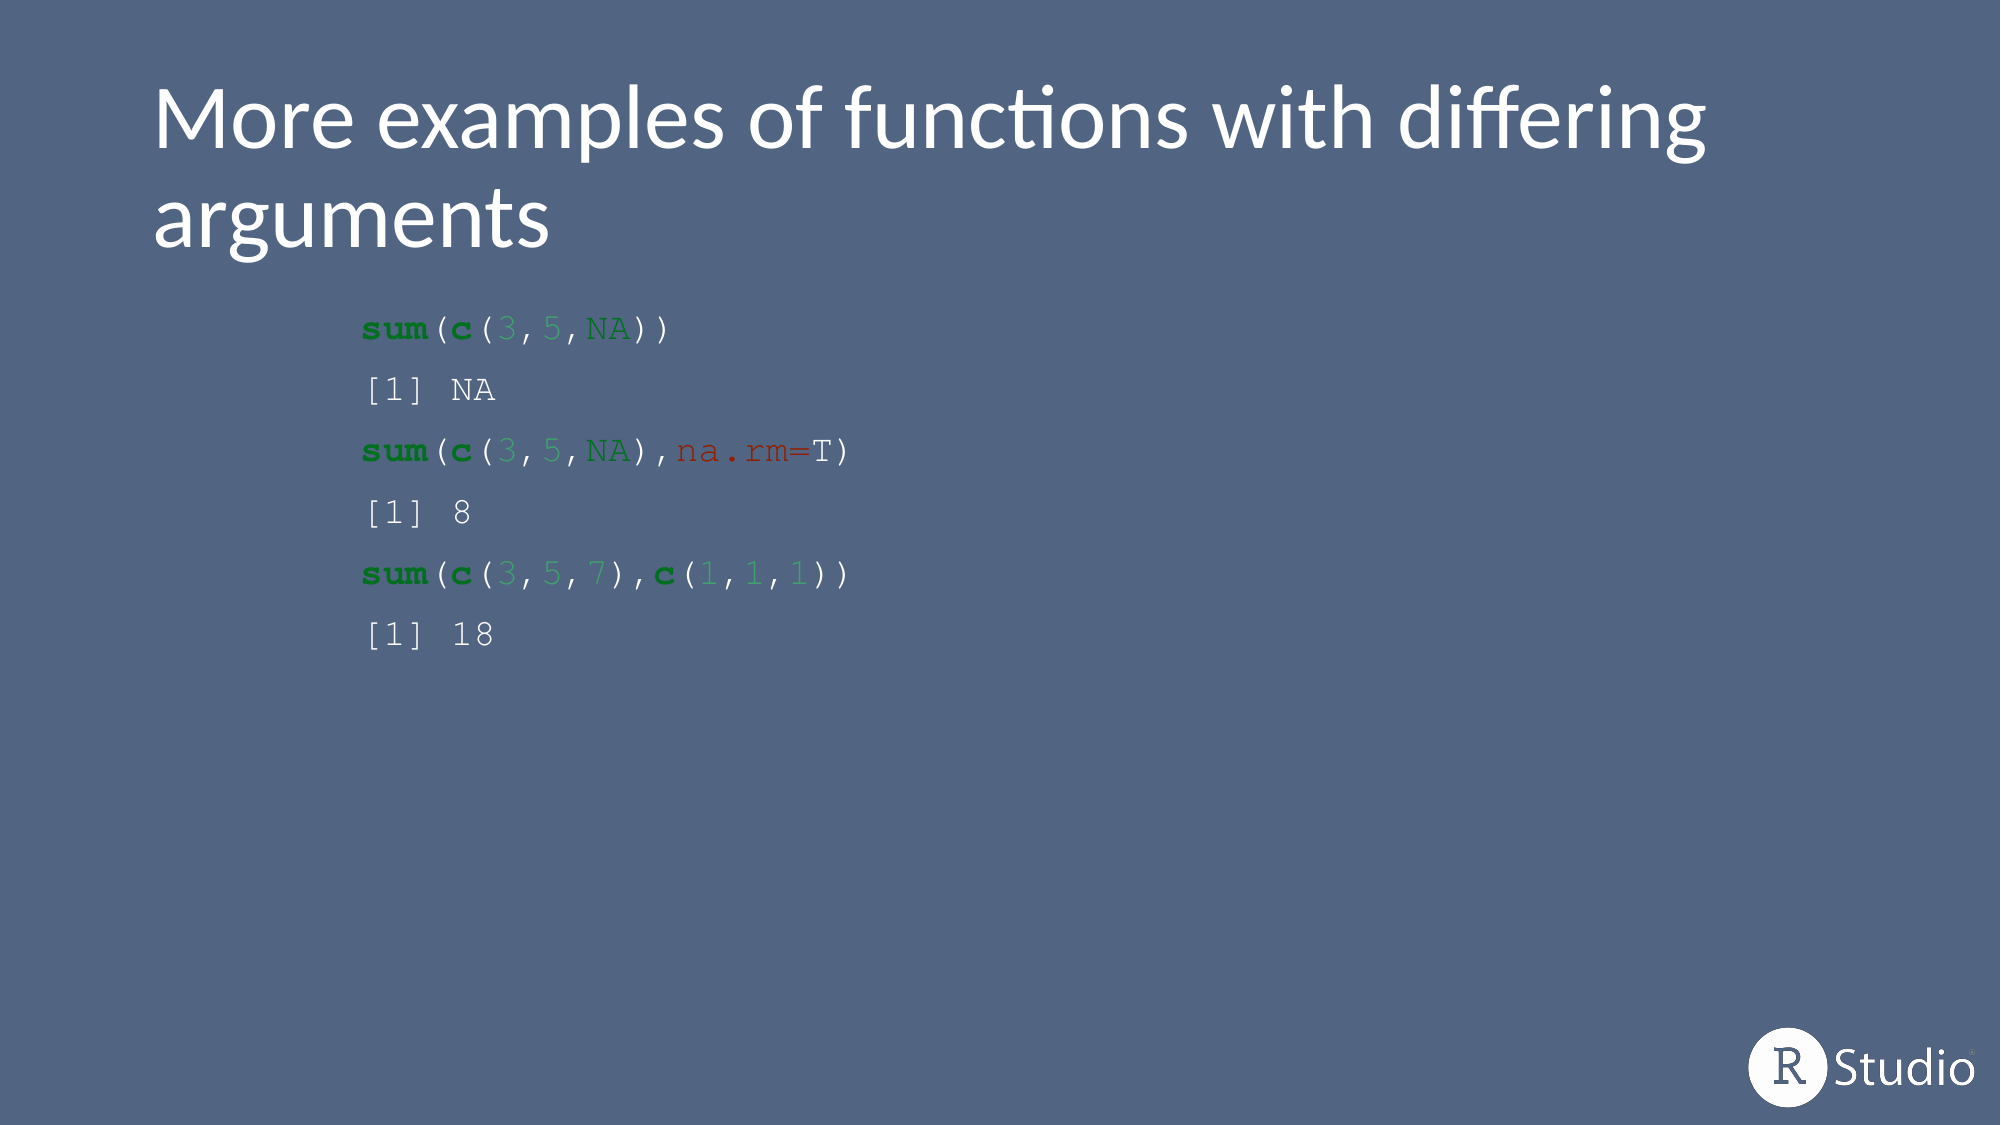

# More examples of functions with differing arguments
sum(c(3,5,NA))
[1] NA
sum(c(3,5,NA),na.rm=T)
[1] 8
sum(c(3,5,7),c(1,1,1))
[1] 18